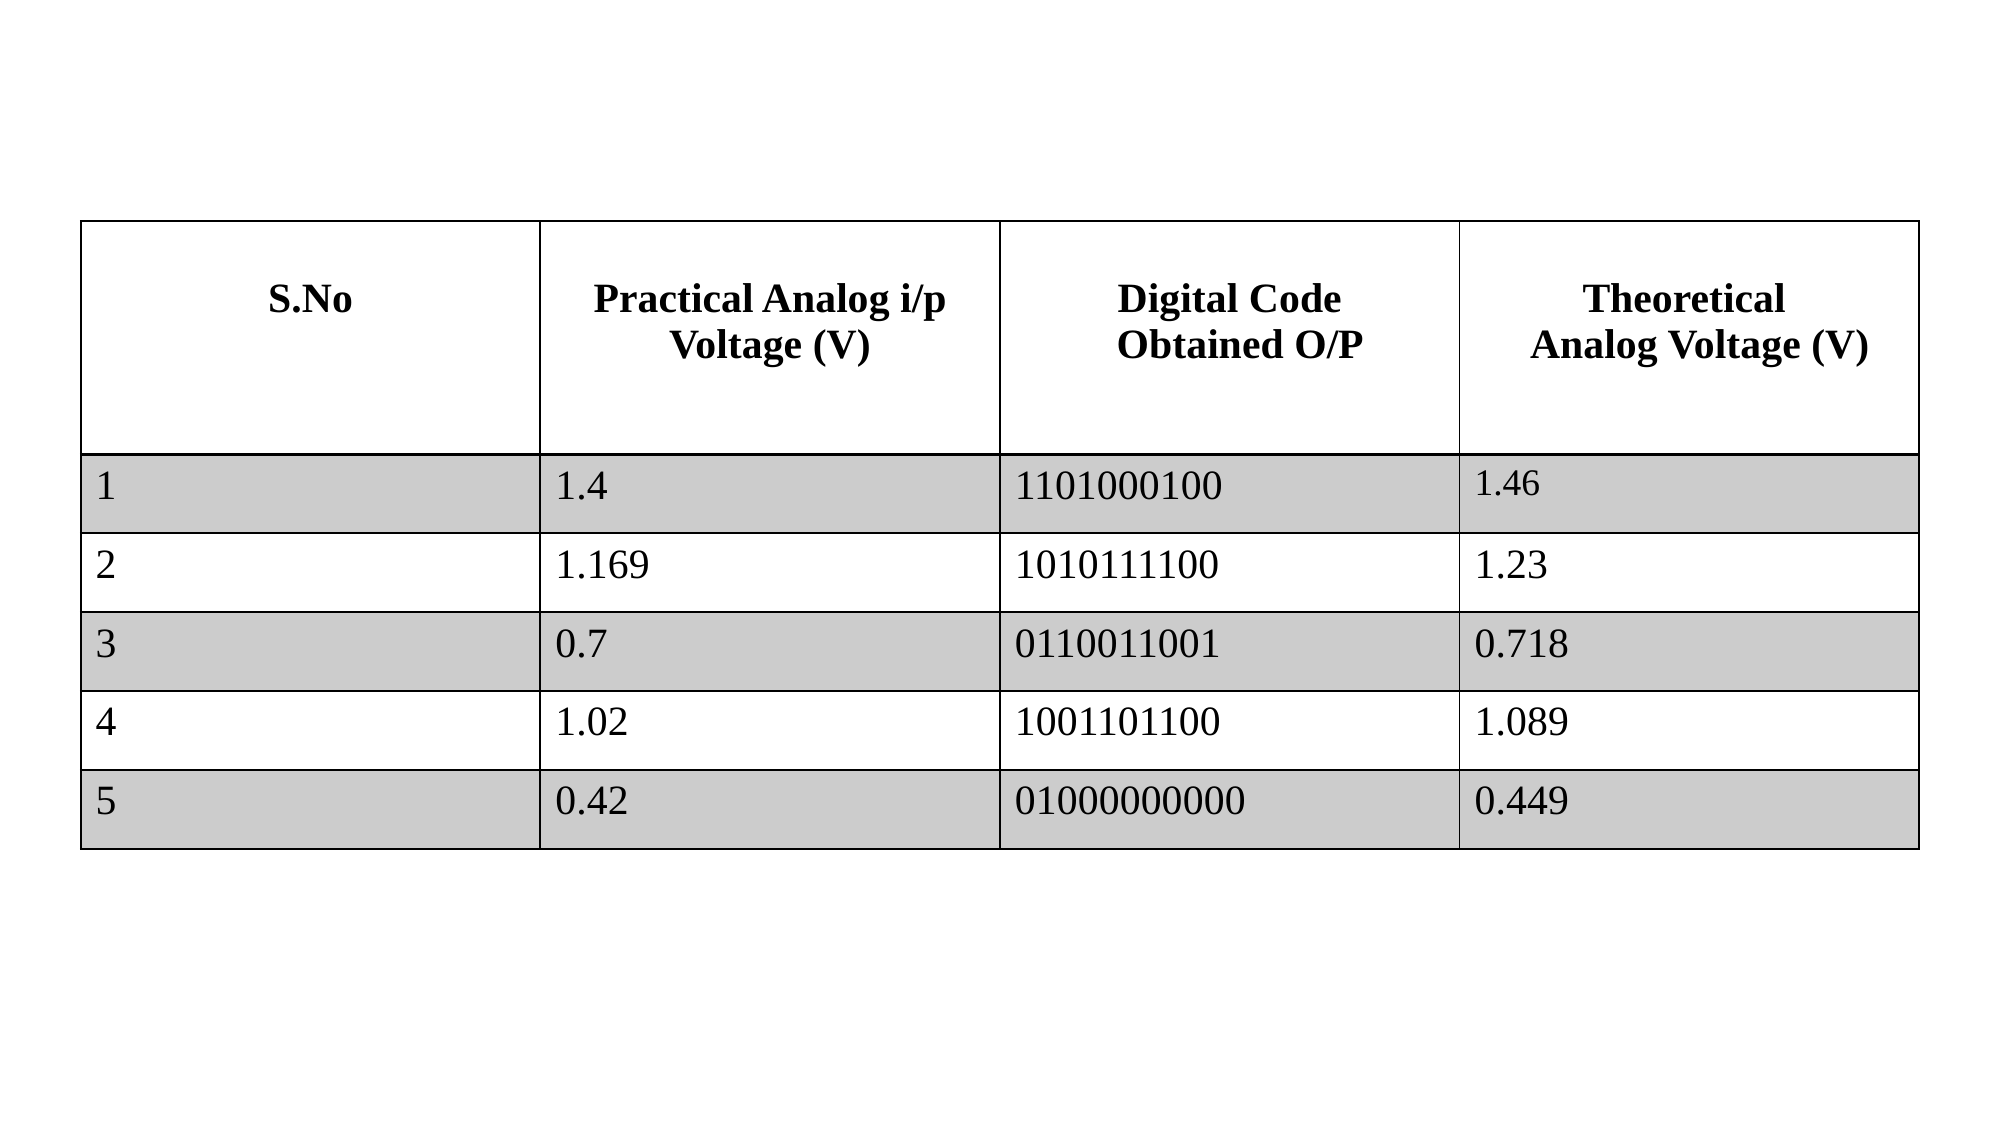

| S.No | Practical Analog i/p Voltage (V) | Digital Code Obtained O/P | Theoretical Analog Voltage (V) |
| --- | --- | --- | --- |
| 1 | 1.4 | 1101000100 | 1.46 |
| 2 | 1.169 | 1010111100 | 1.23 |
| 3 | 0.7 | 0110011001 | 0.718 |
| 4 | 1.02 | 1001101100 | 1.089 |
| 5 | 0.42 | 01000000000 | 0.449 |